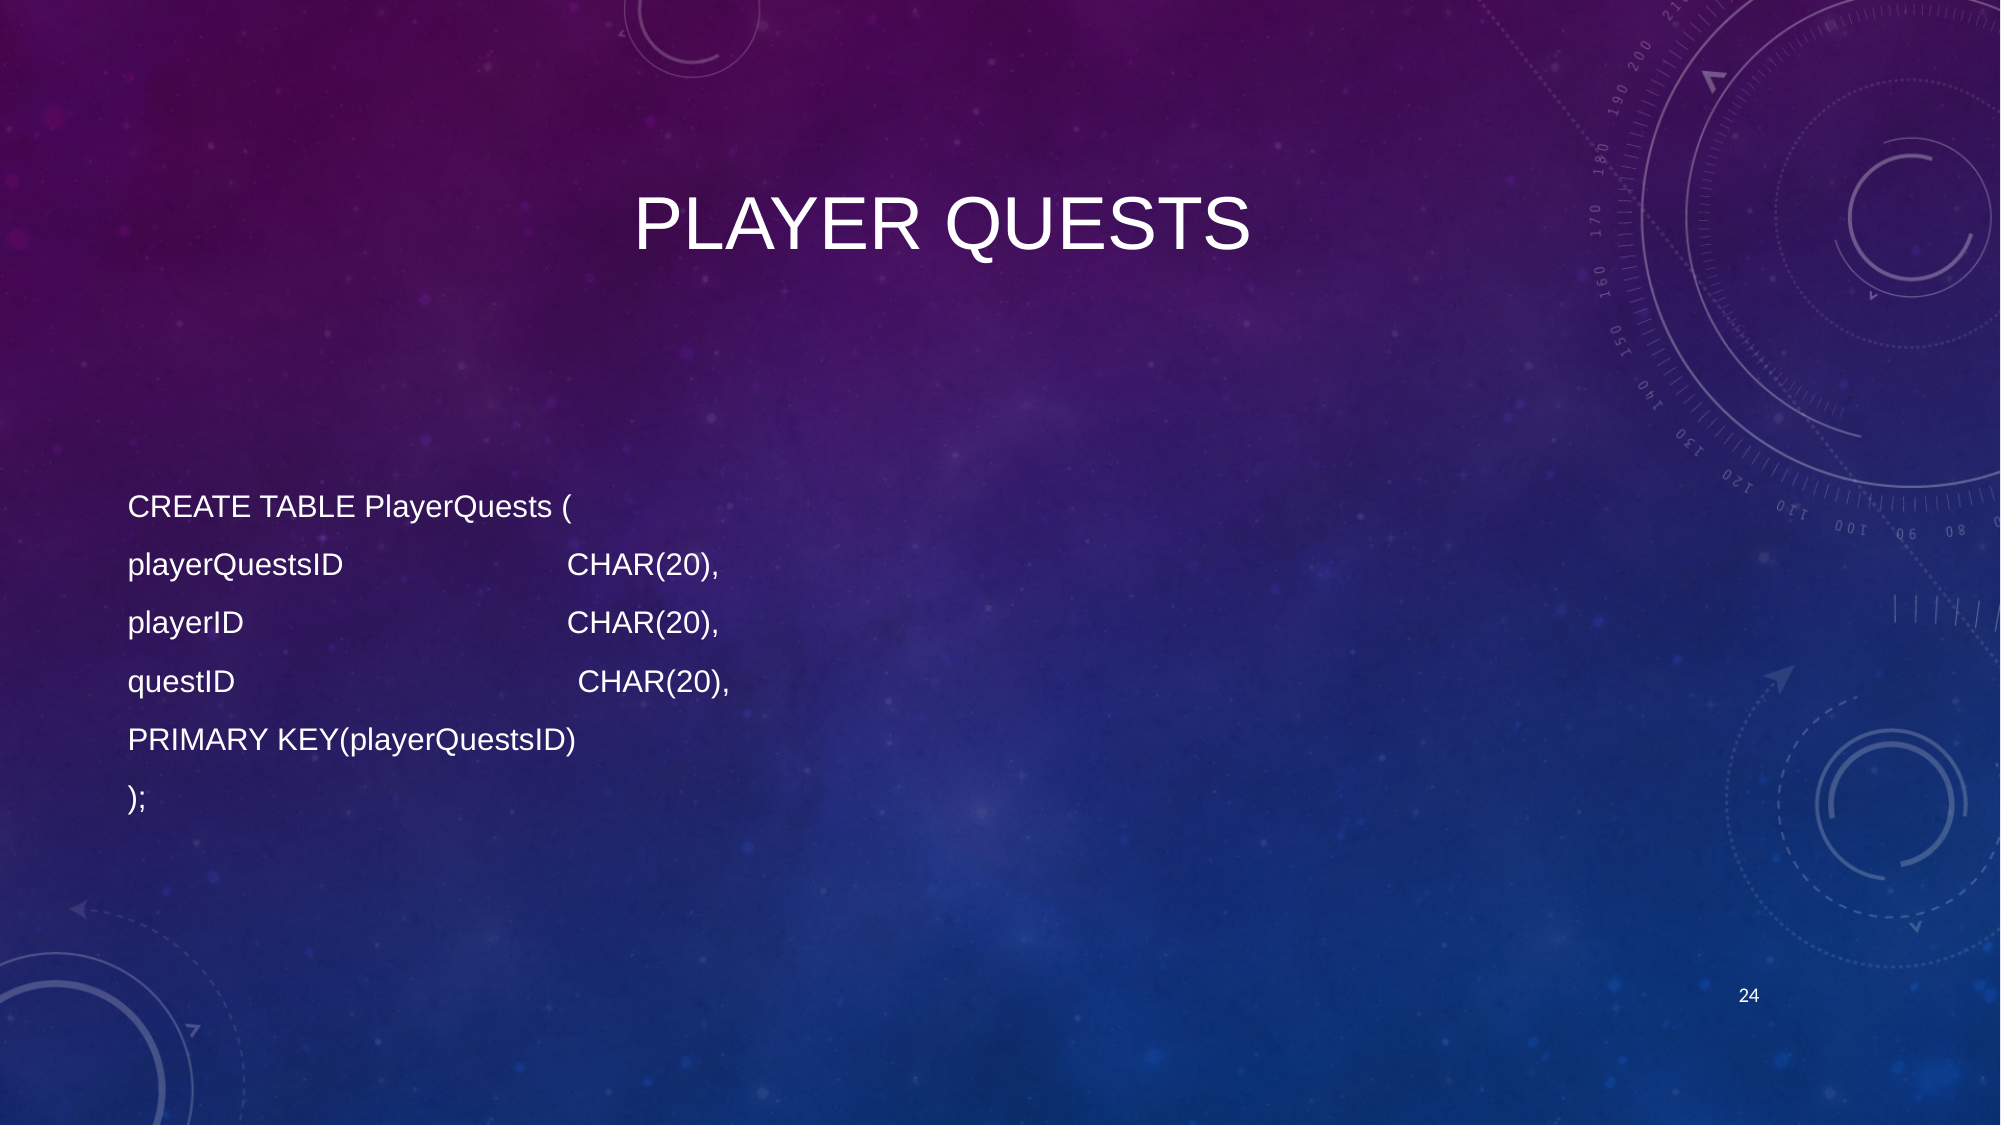

# Player Quests
CREATE TABLE PlayerQuests (
playerQuestsID	                CHAR(20),
playerID		                CHAR(20),
questID			CHAR(20),
PRIMARY KEY(playerQuestsID)
);
24